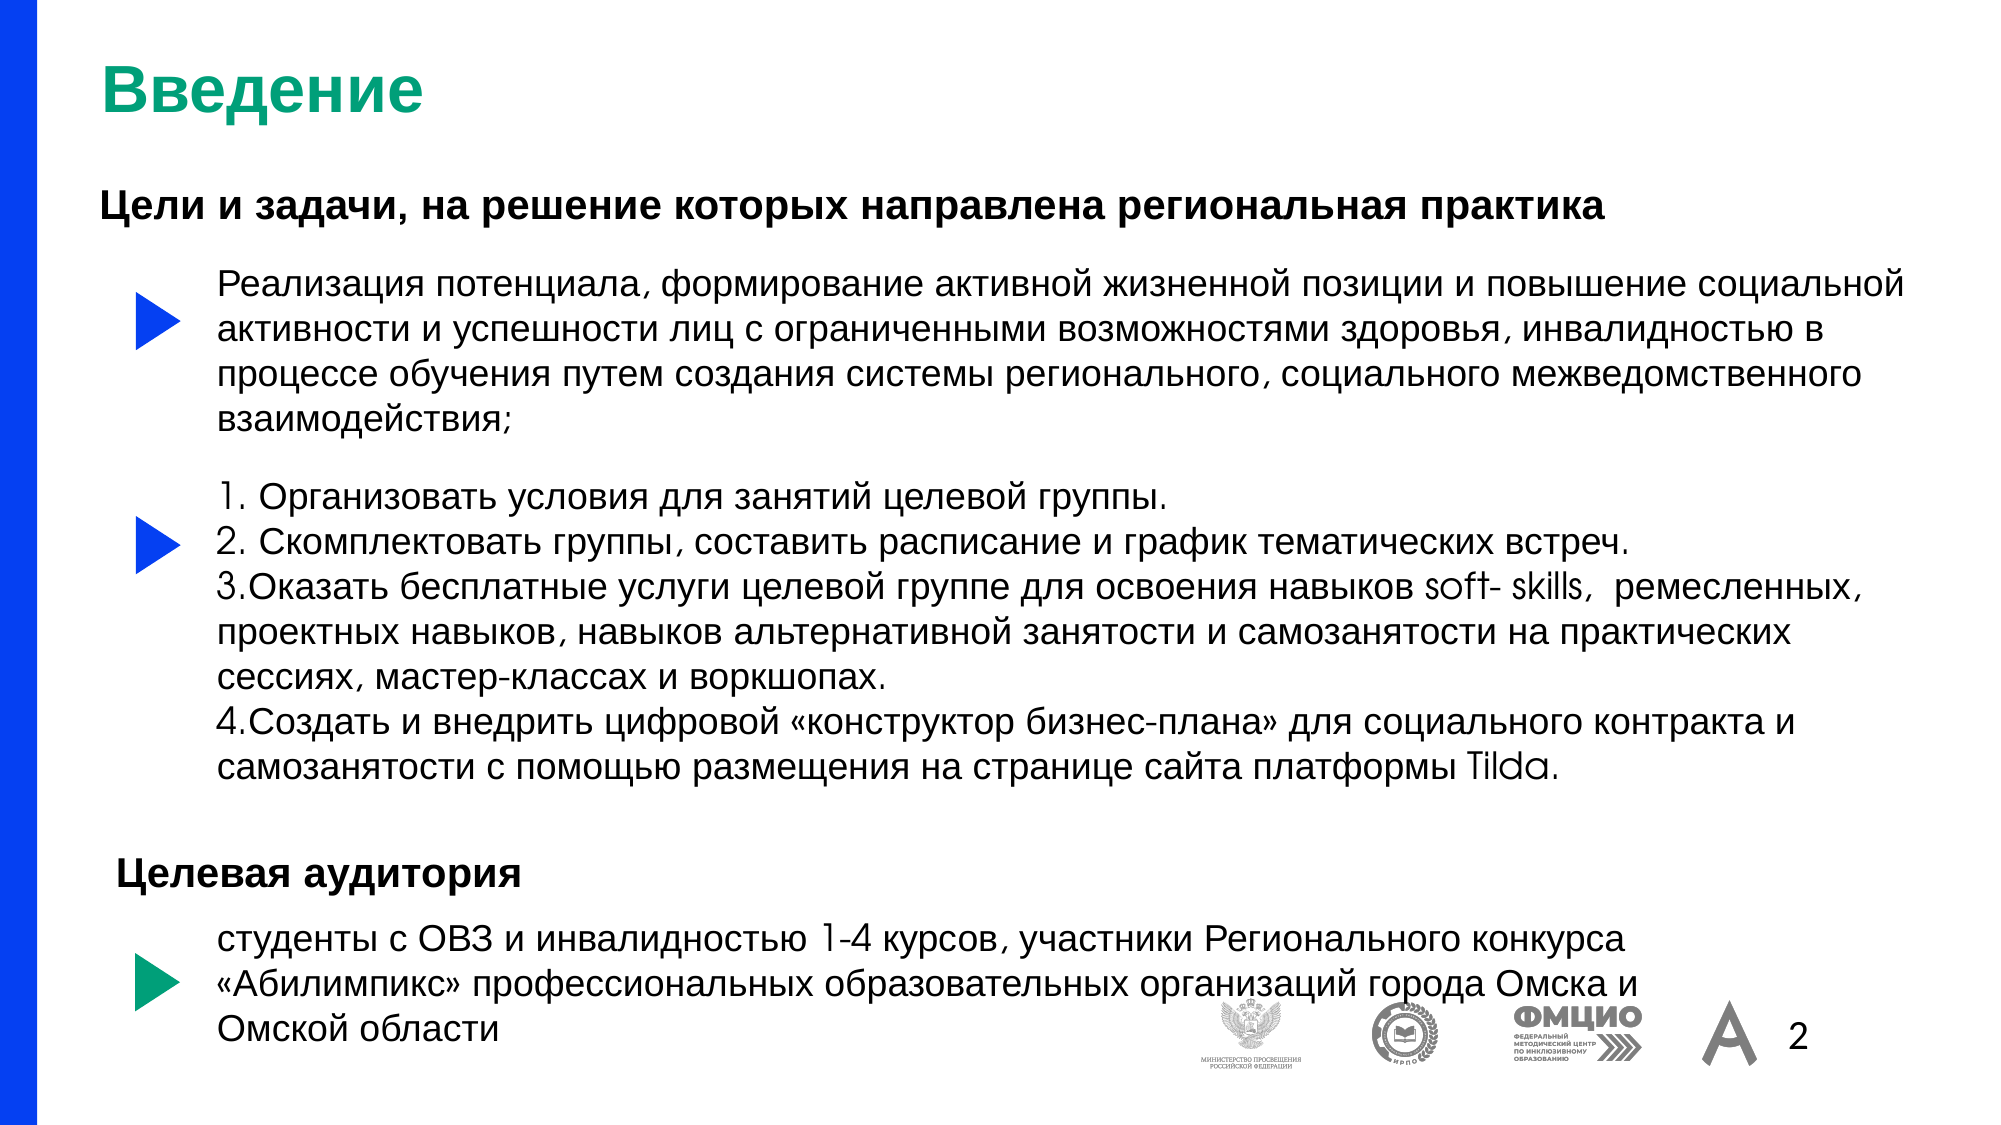

# Введение
Цели и задачи, на решение которых направлена региональная практика
Реализация потенциала, формирование активной жизненной позиции и повышение социальной активности и успешности лиц с ограниченными возможностями здоровья, инвалидностью в процессе обучения путем создания системы регионального, социального межведомственного взаимодействия;

1. Организовать условия для занятий целевой группы.
2. Скомплектовать группы, составить расписание и график тематических встреч.
3.Оказать бесплатные услуги целевой группе для освоения навыков soft- skills,  ремесленных, проектных навыков, навыков альтернативной занятости и самозанятости на практических сессиях, мастер-классах и воркшопах.
4.Создать и внедрить цифровой «конструктор бизнес-плана» для социального контракта и самозанятости с помощью размещения на странице сайта платформы Tilda.

Целевая аудитория
студенты с ОВЗ и инвалидностью 1-4 курсов, участники Регионального конкурса «Абилимпикс» профессиональных образовательных организаций города Омска и Омской области